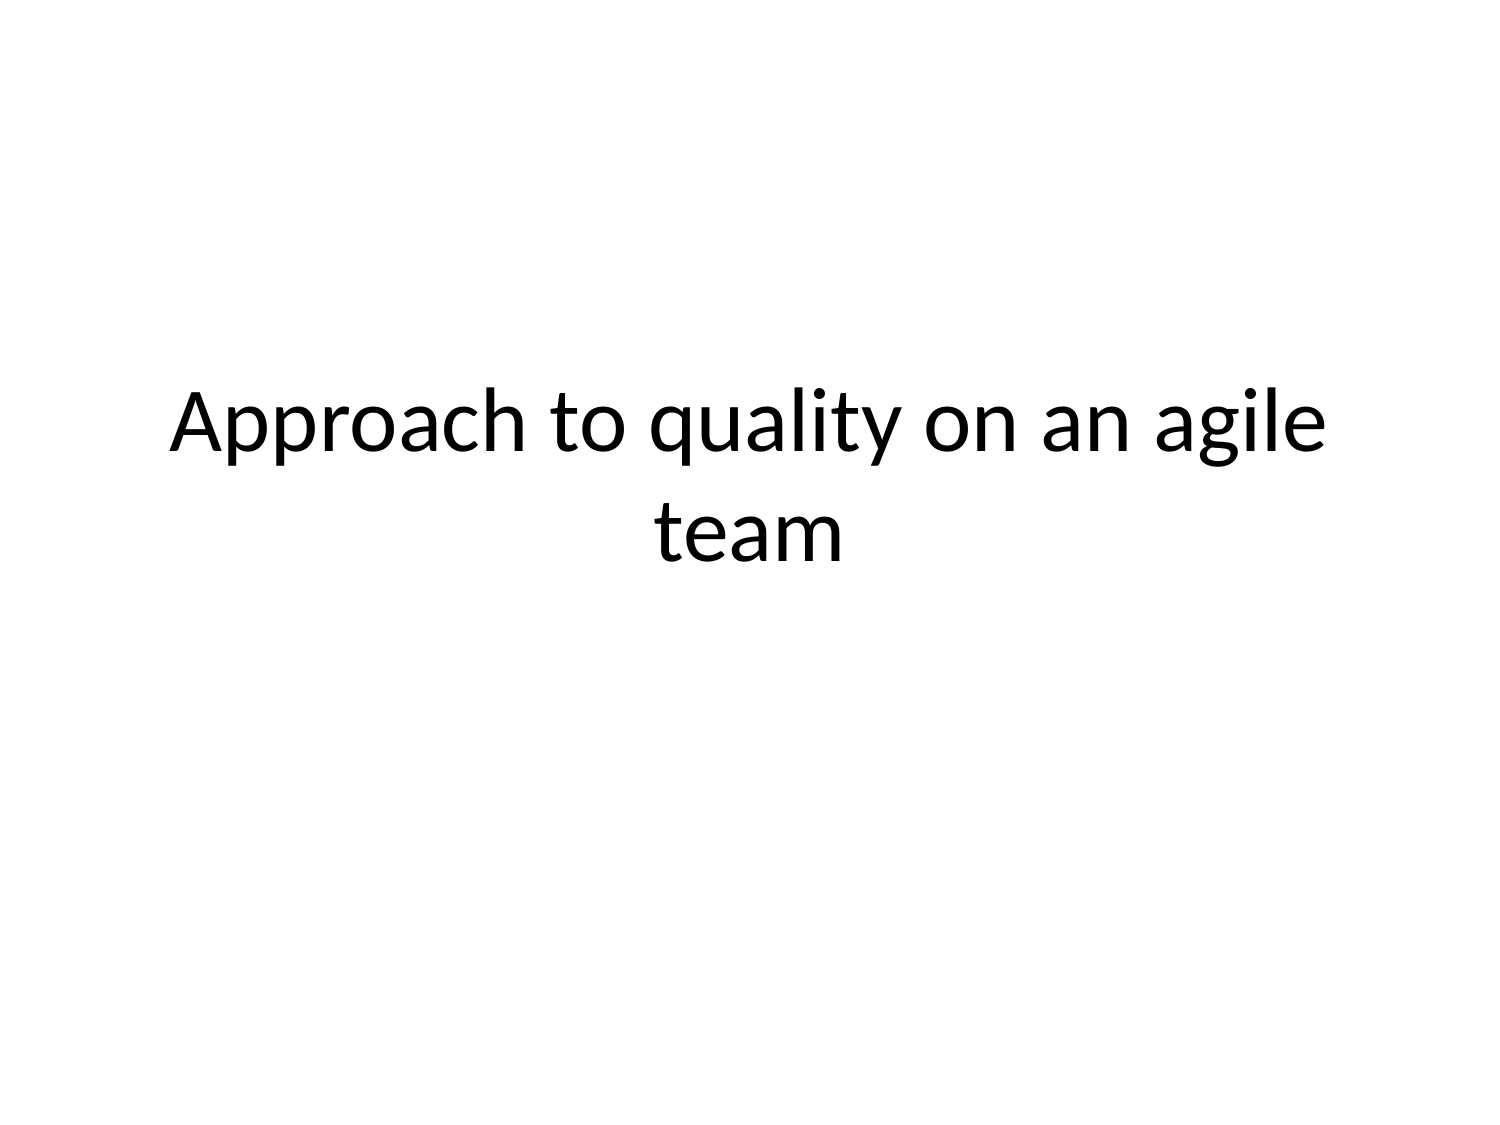

# Approach to quality on an agile team